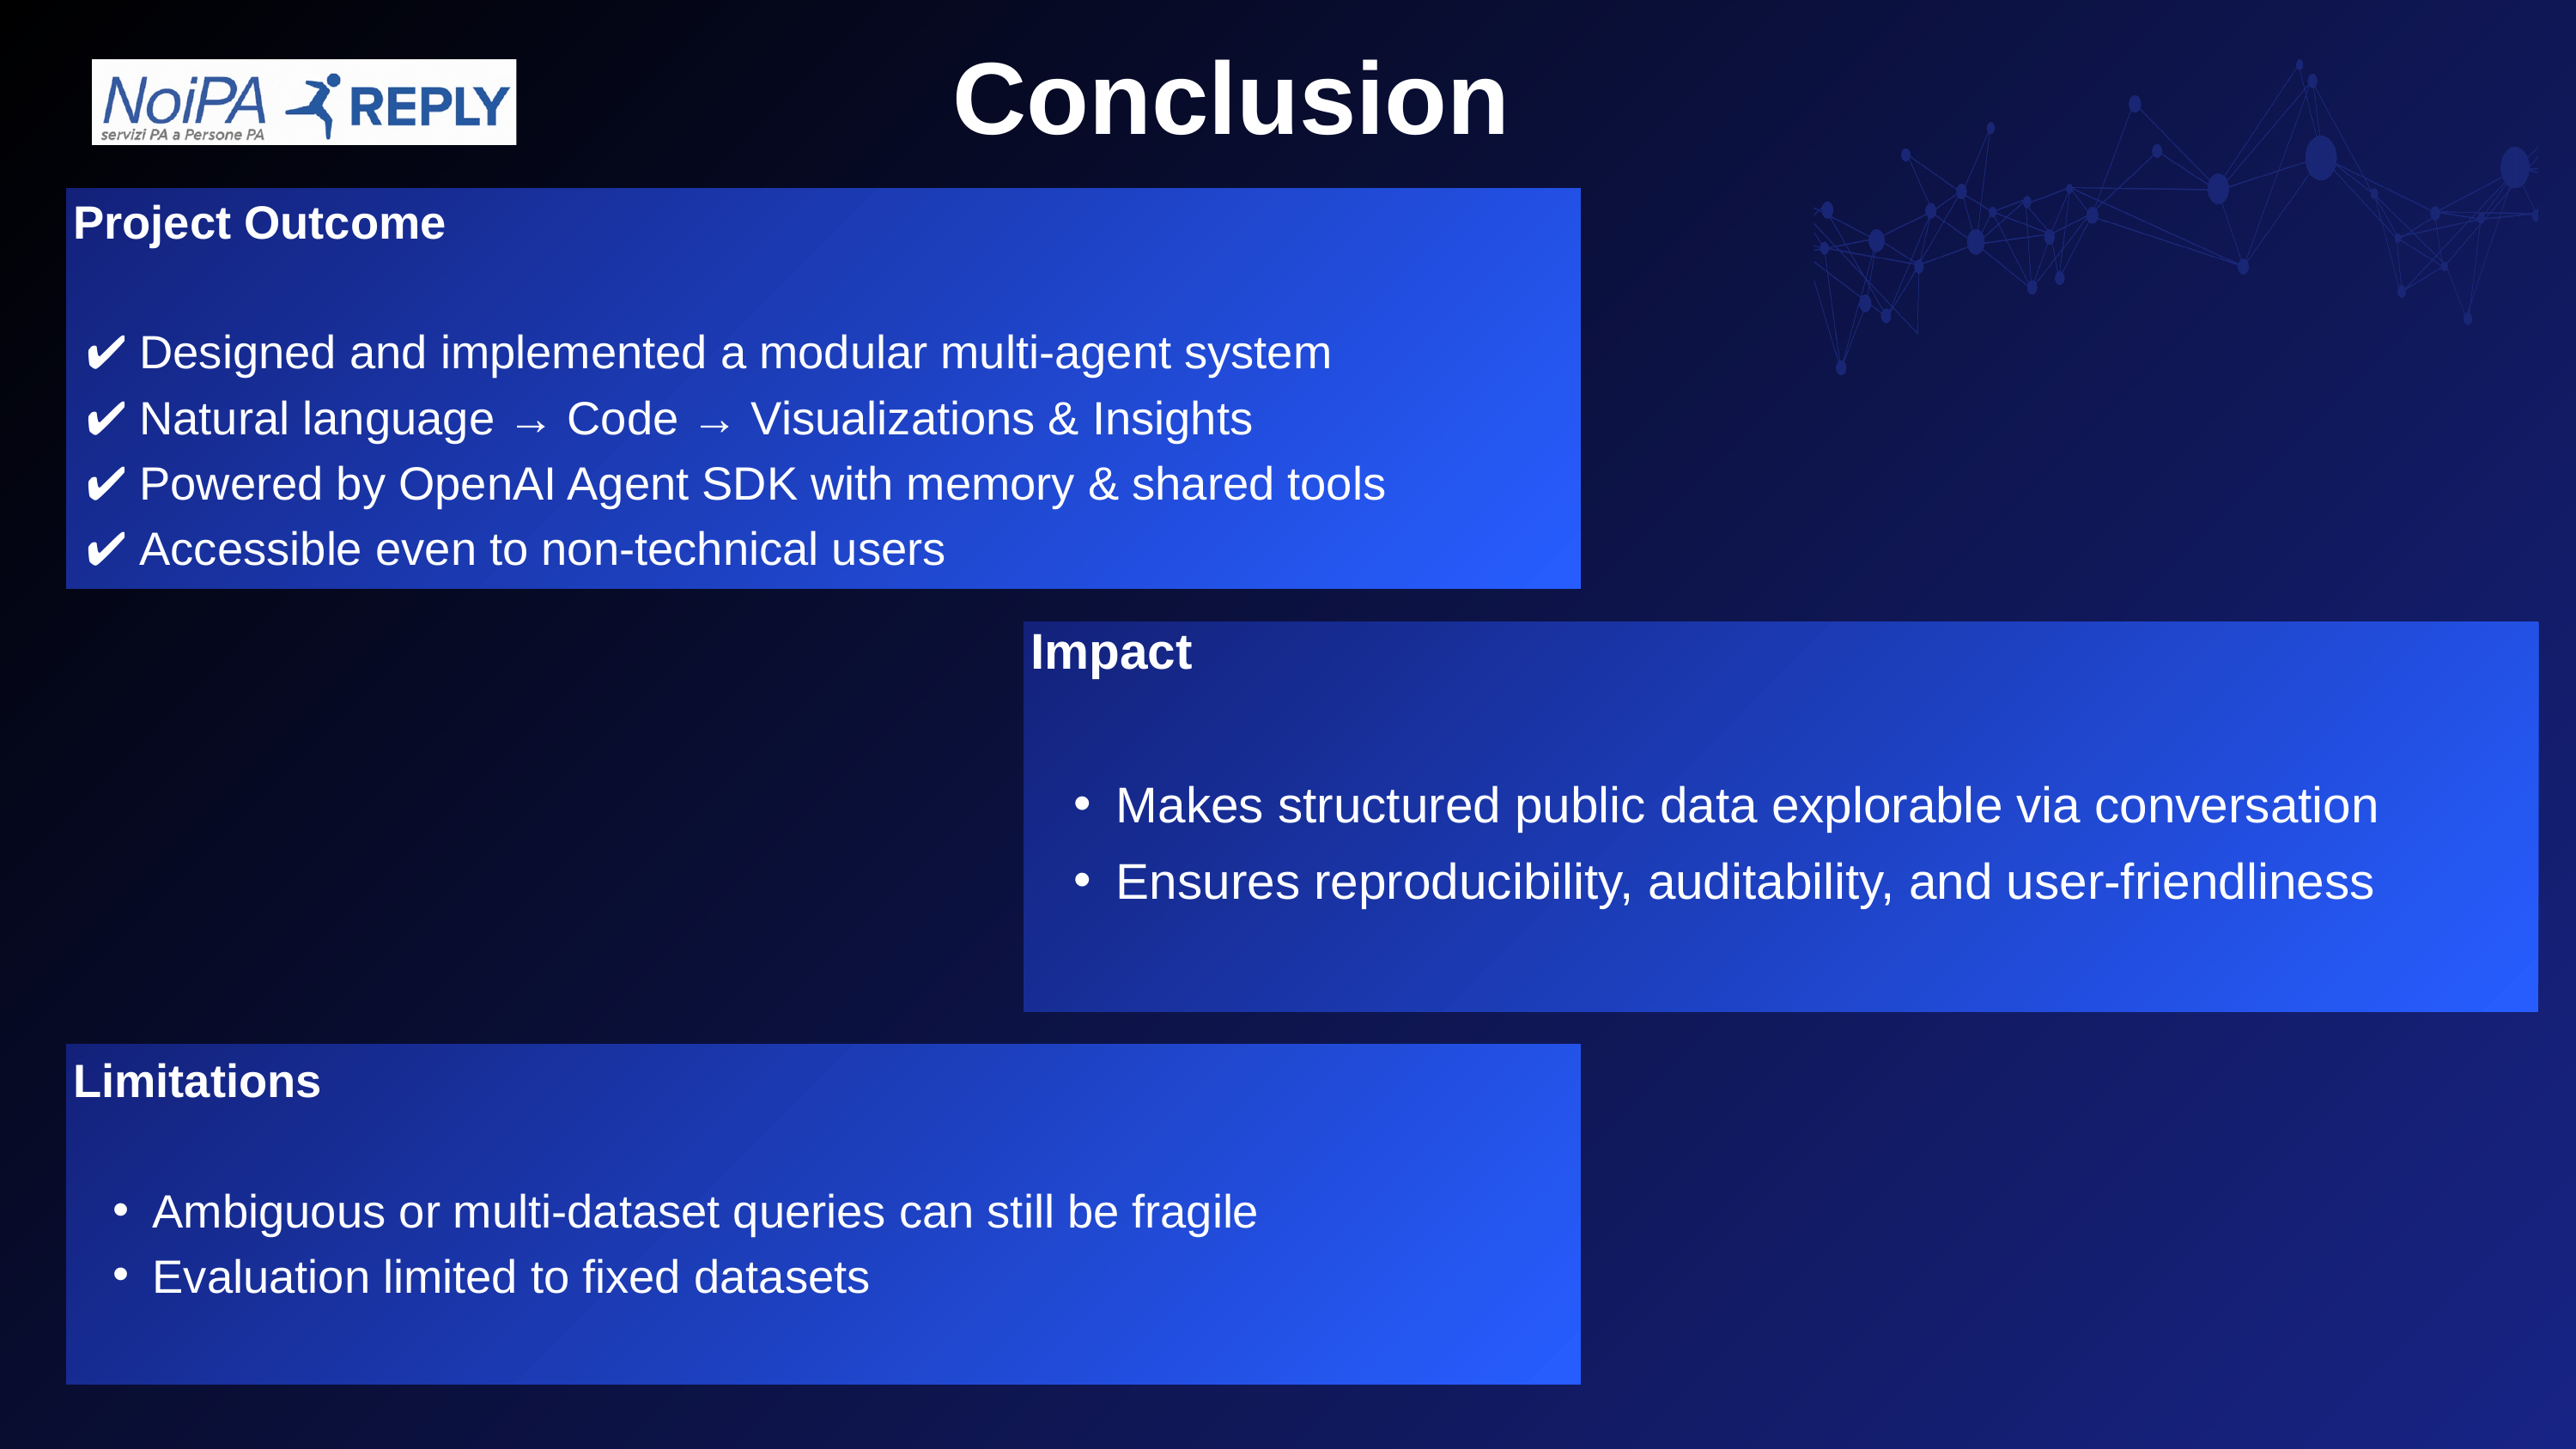

Conclusion

Project Outcome

 ✔ Designed and implemented a modular multi-agent system
 ✔ Natural language → Code → Visualizations & Insights
 ✔ Powered by OpenAI Agent SDK with memory & shared tools
 ✔ Accessible even to non-technical users

Impact

Makes structured public data explorable via conversation
Ensures reproducibility, auditability, and user-friendliness

Limitations

Ambiguous or multi-dataset queries can still be fragile
Evaluation limited to fixed datasets